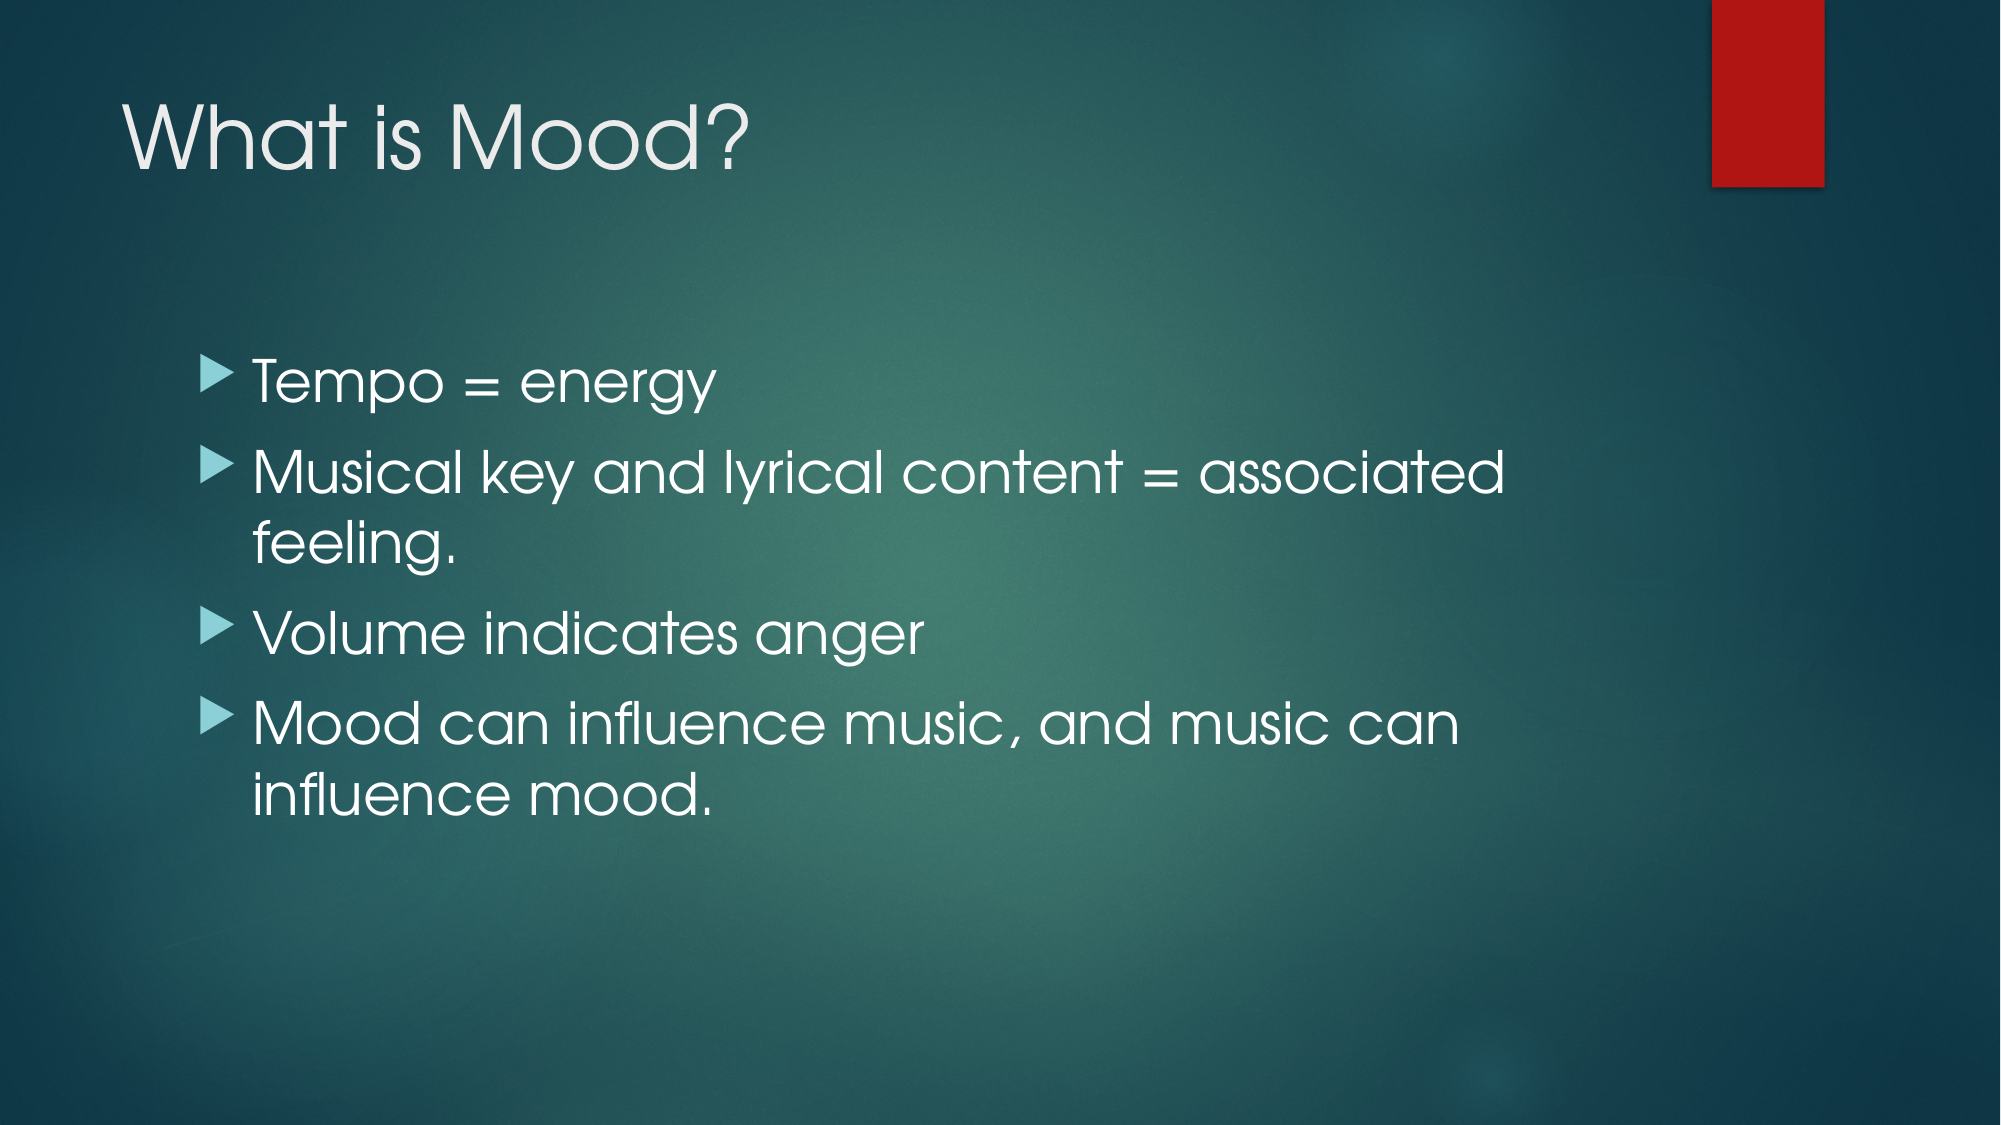

# What is Mood?
Tempo = energy
Musical key and lyrical content = associated feeling.
Volume indicates anger
Mood can influence music, and music can influence mood.